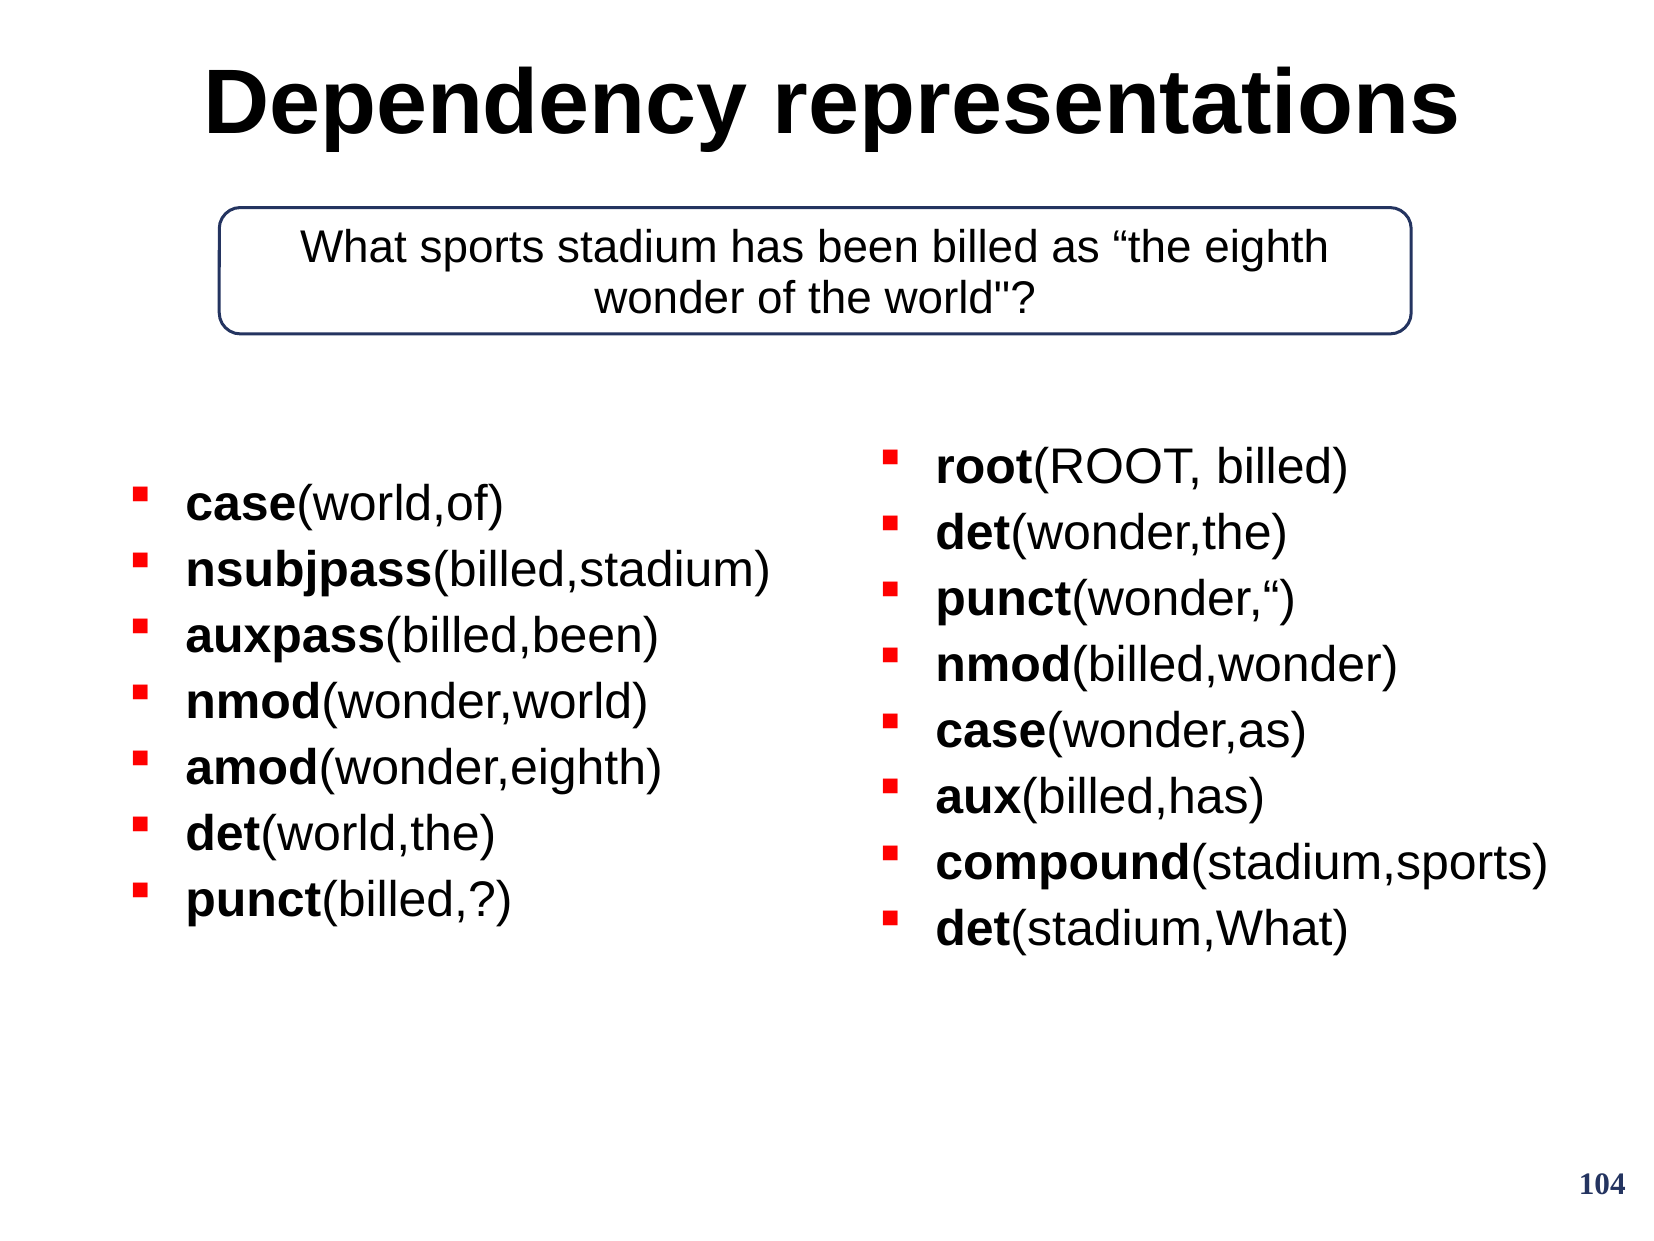

# Dependency representations
What sports stadium has been billed as “the eighth wonder of the world"?
root(ROOT, billed)
det(wonder,the)
punct(wonder,“)
nmod(billed,wonder)
case(wonder,as)
aux(billed,has)
compound(stadium,sports)
det(stadium,What)
case(world,of)
nsubjpass(billed,stadium)
auxpass(billed,been)
nmod(wonder,world)
amod(wonder,eighth)
det(world,the)
punct(billed,?)
104